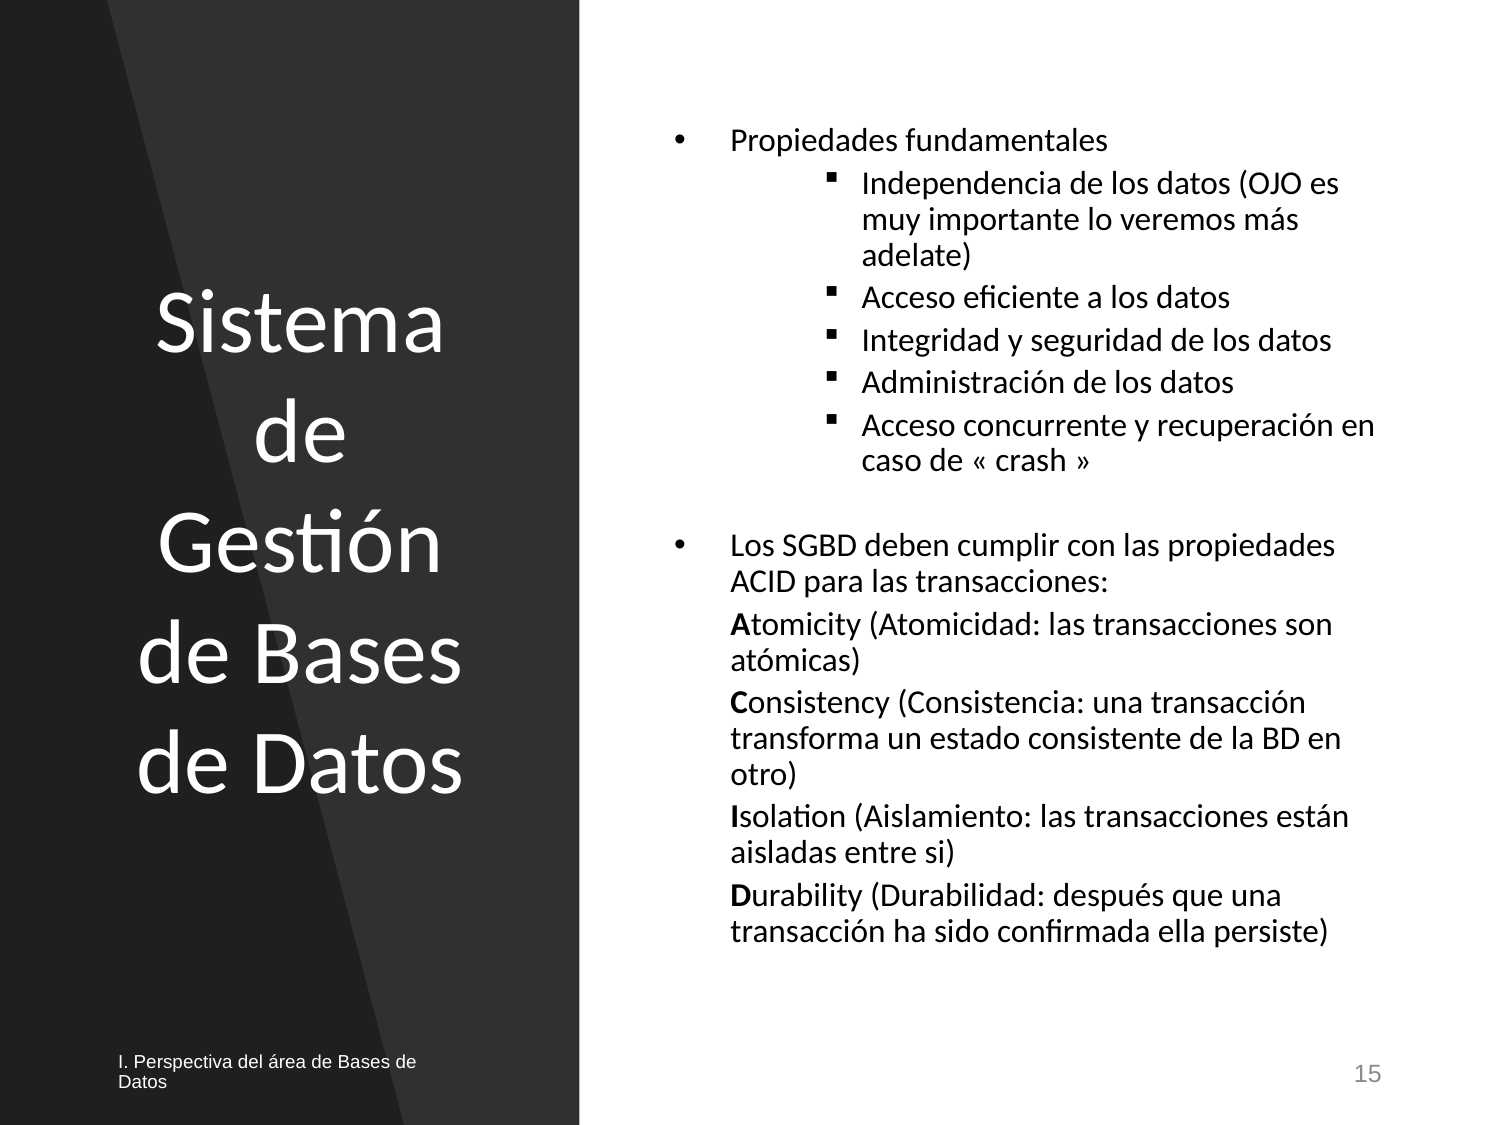

# Sistema de Gestión de Bases de Datos
Propiedades fundamentales
Independencia de los datos (OJO es muy importante lo veremos más adelate)
Acceso eficiente a los datos
Integridad y seguridad de los datos
Administración de los datos
Acceso concurrente y recuperación en caso de « crash »

Los SGBD deben cumplir con las propiedades ACID para las transacciones:
	Atomicity (Atomicidad: las transacciones son atómicas)
	Consistency (Consistencia: una transacción transforma un estado consistente de la BD en otro)
	Isolation (Aislamiento: las transacciones están aisladas entre si)
	Durability (Durabilidad: después que una transacción ha sido confirmada ella persiste)
I. Perspectiva del área de Bases de Datos

15